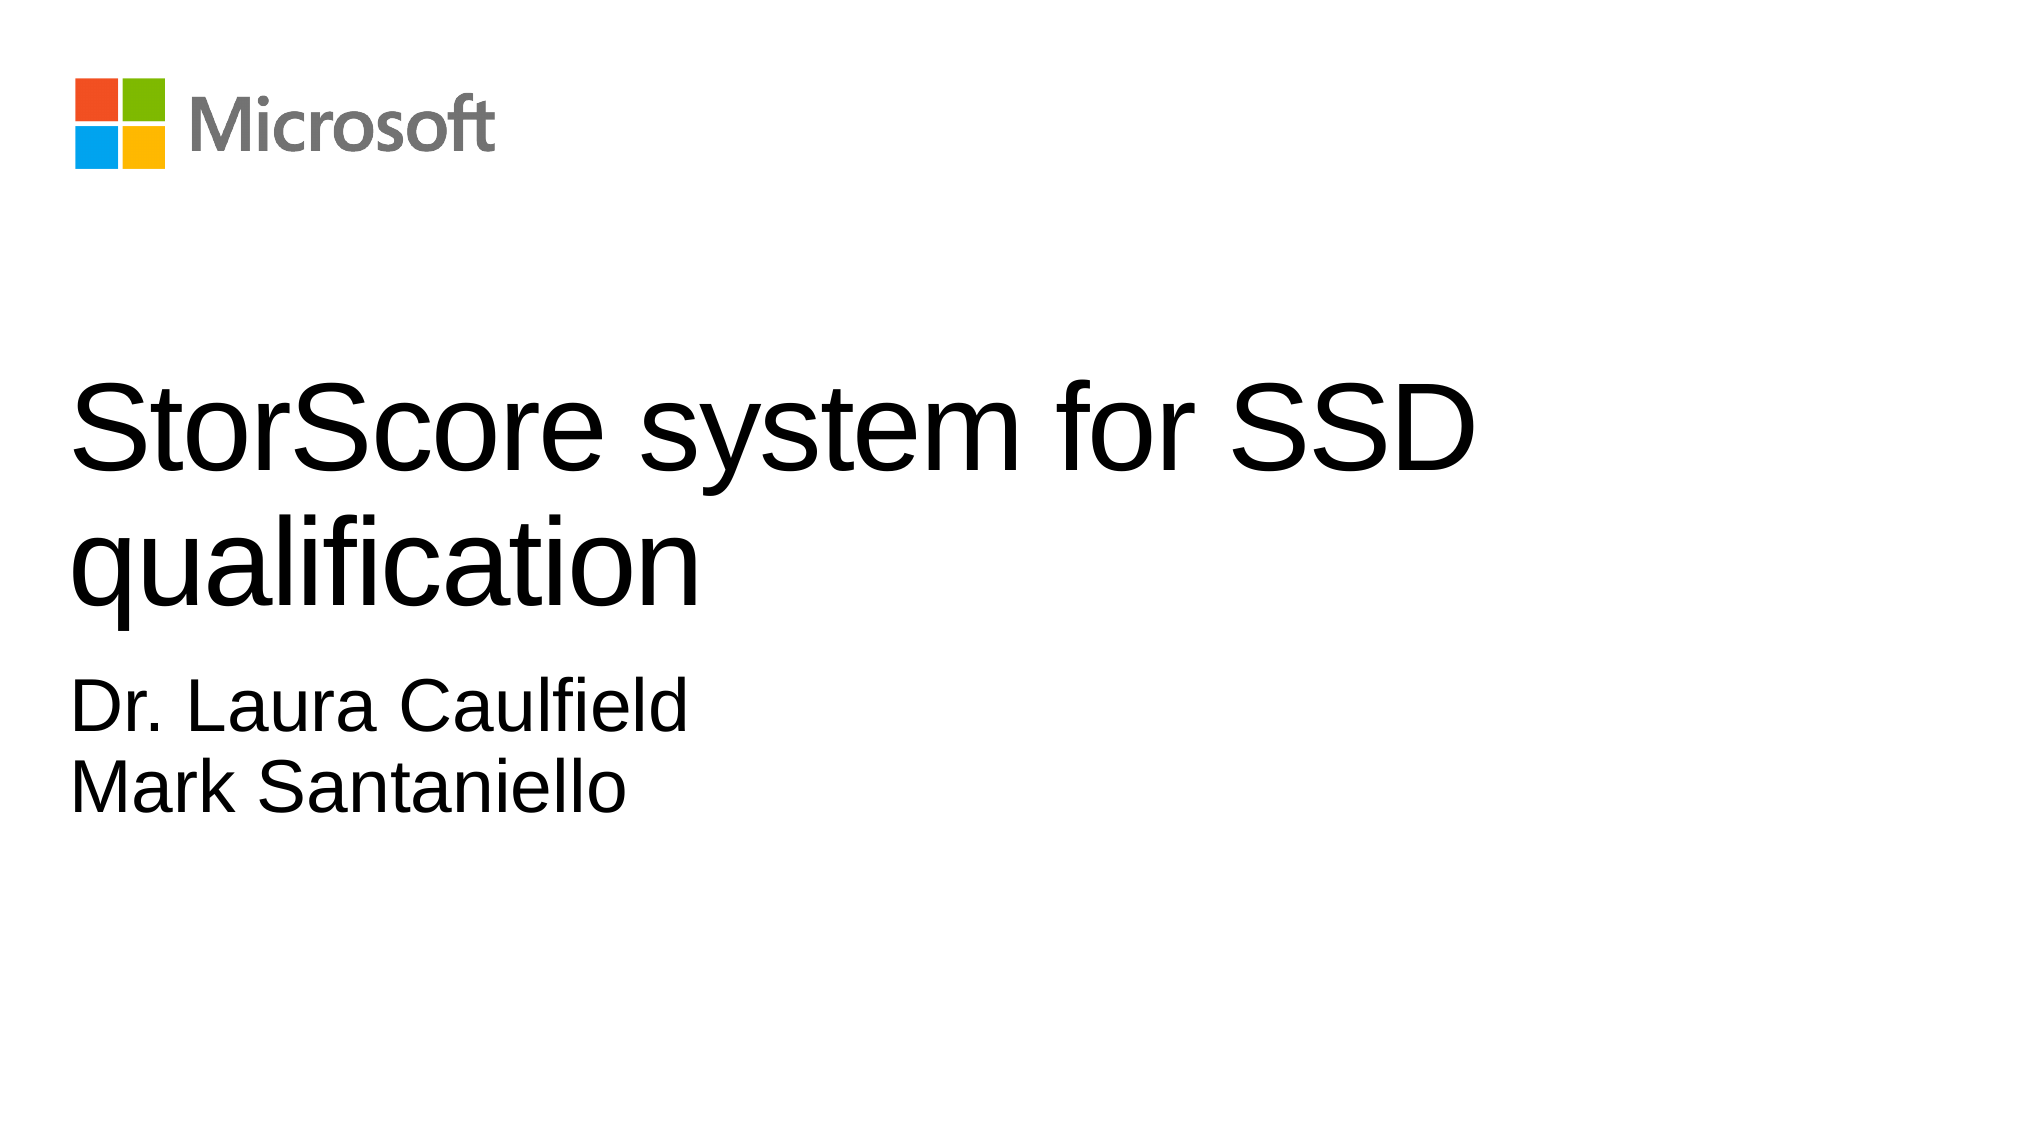

# StorScore system for SSD qualification
Dr. Laura Caulfield
Mark Santaniello